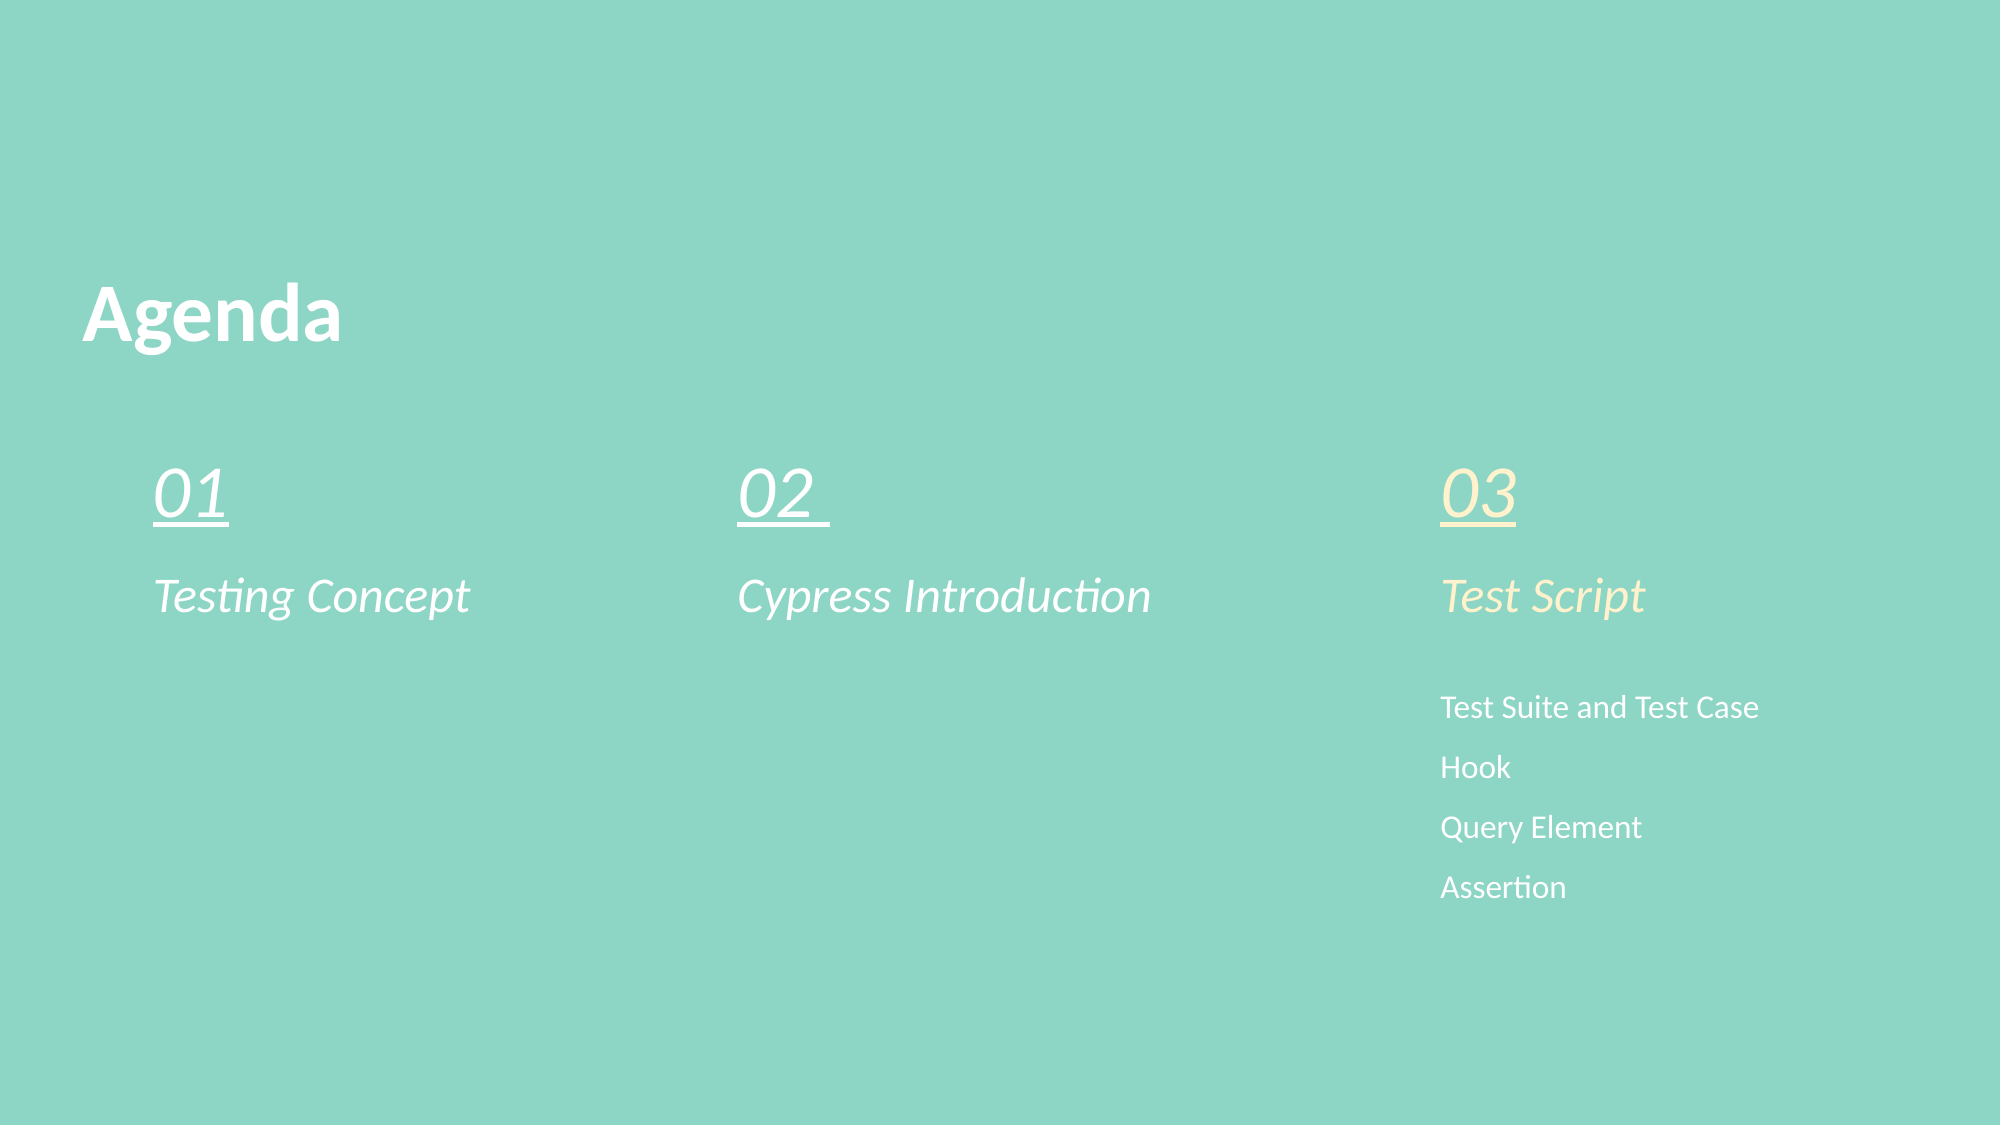

Agenda
01
Testing Concept
02
Cypress Introduction
03
Test Script
Test Suite and Test Case
Hook
Query Element
Assertion